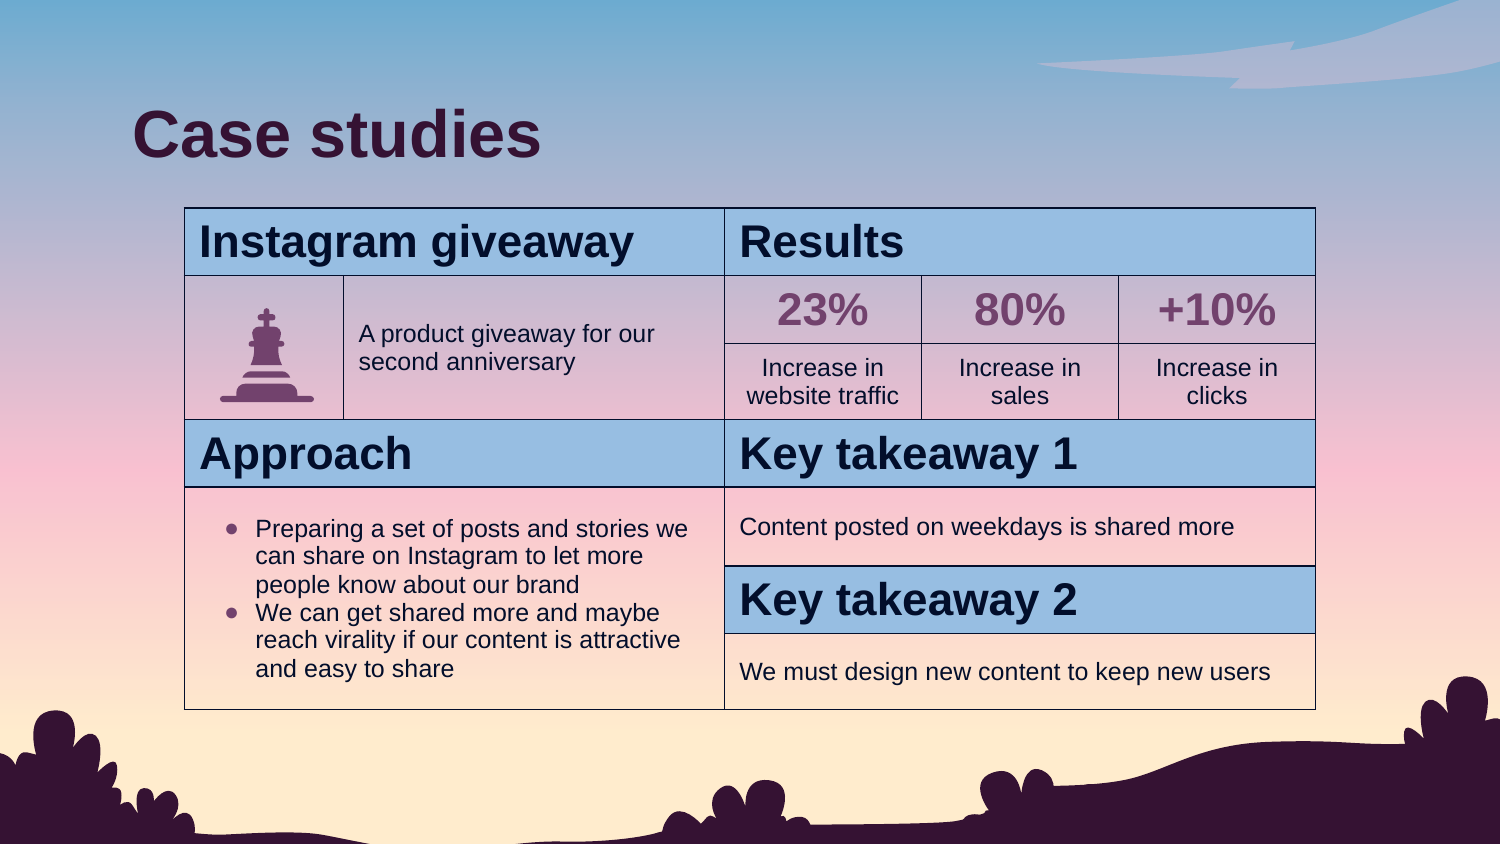

# Case studies
| Instagram giveaway |  | Results |  |  |
| --- | --- | --- | --- | --- |
|  | A product giveaway for our second anniversary | 23% | 80% | +10% |
|  |  | Increase in website traffic | Increase in sales | Increase in clicks |
| Approach |  | Key takeaway 1 |  |  |
| Preparing a set of posts and stories we can share on Instagram to let more people know about our brand We can get shared more and maybe reach virality if our content is attractive and easy to share |  | Content posted on weekdays is shared more |  |  |
|  |  | Key takeaway 2 |  |  |
|  |  | We must design new content to keep new users |  |  |